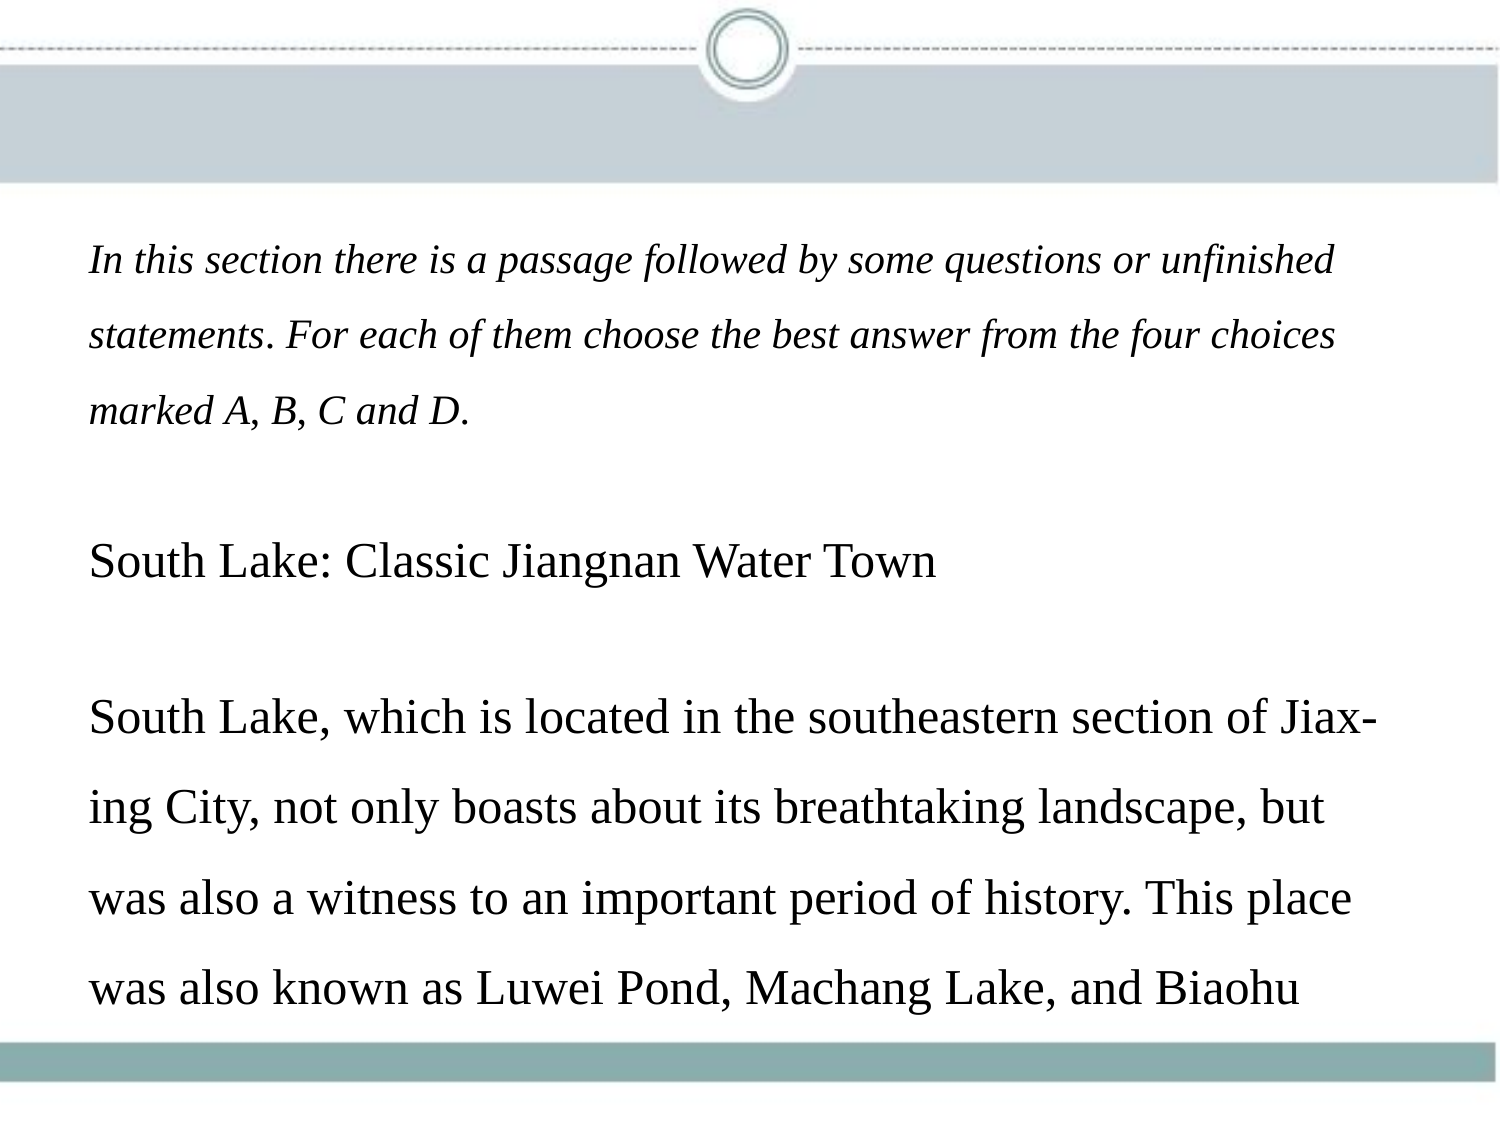

In this section there is a passage followed by some questions or unfinished
statements. For each of them choose the best answer from the four choices
marked A, B, C and D.
South Lake: Classic Jiangnan Water Town
South Lake, which is located in the southeastern section of Jiax-
ing City, not only boasts about its breathtaking landscape, but
was also a witness to an important period of history. This place
was also known as Luwei Pond, Machang Lake, and Biaohu